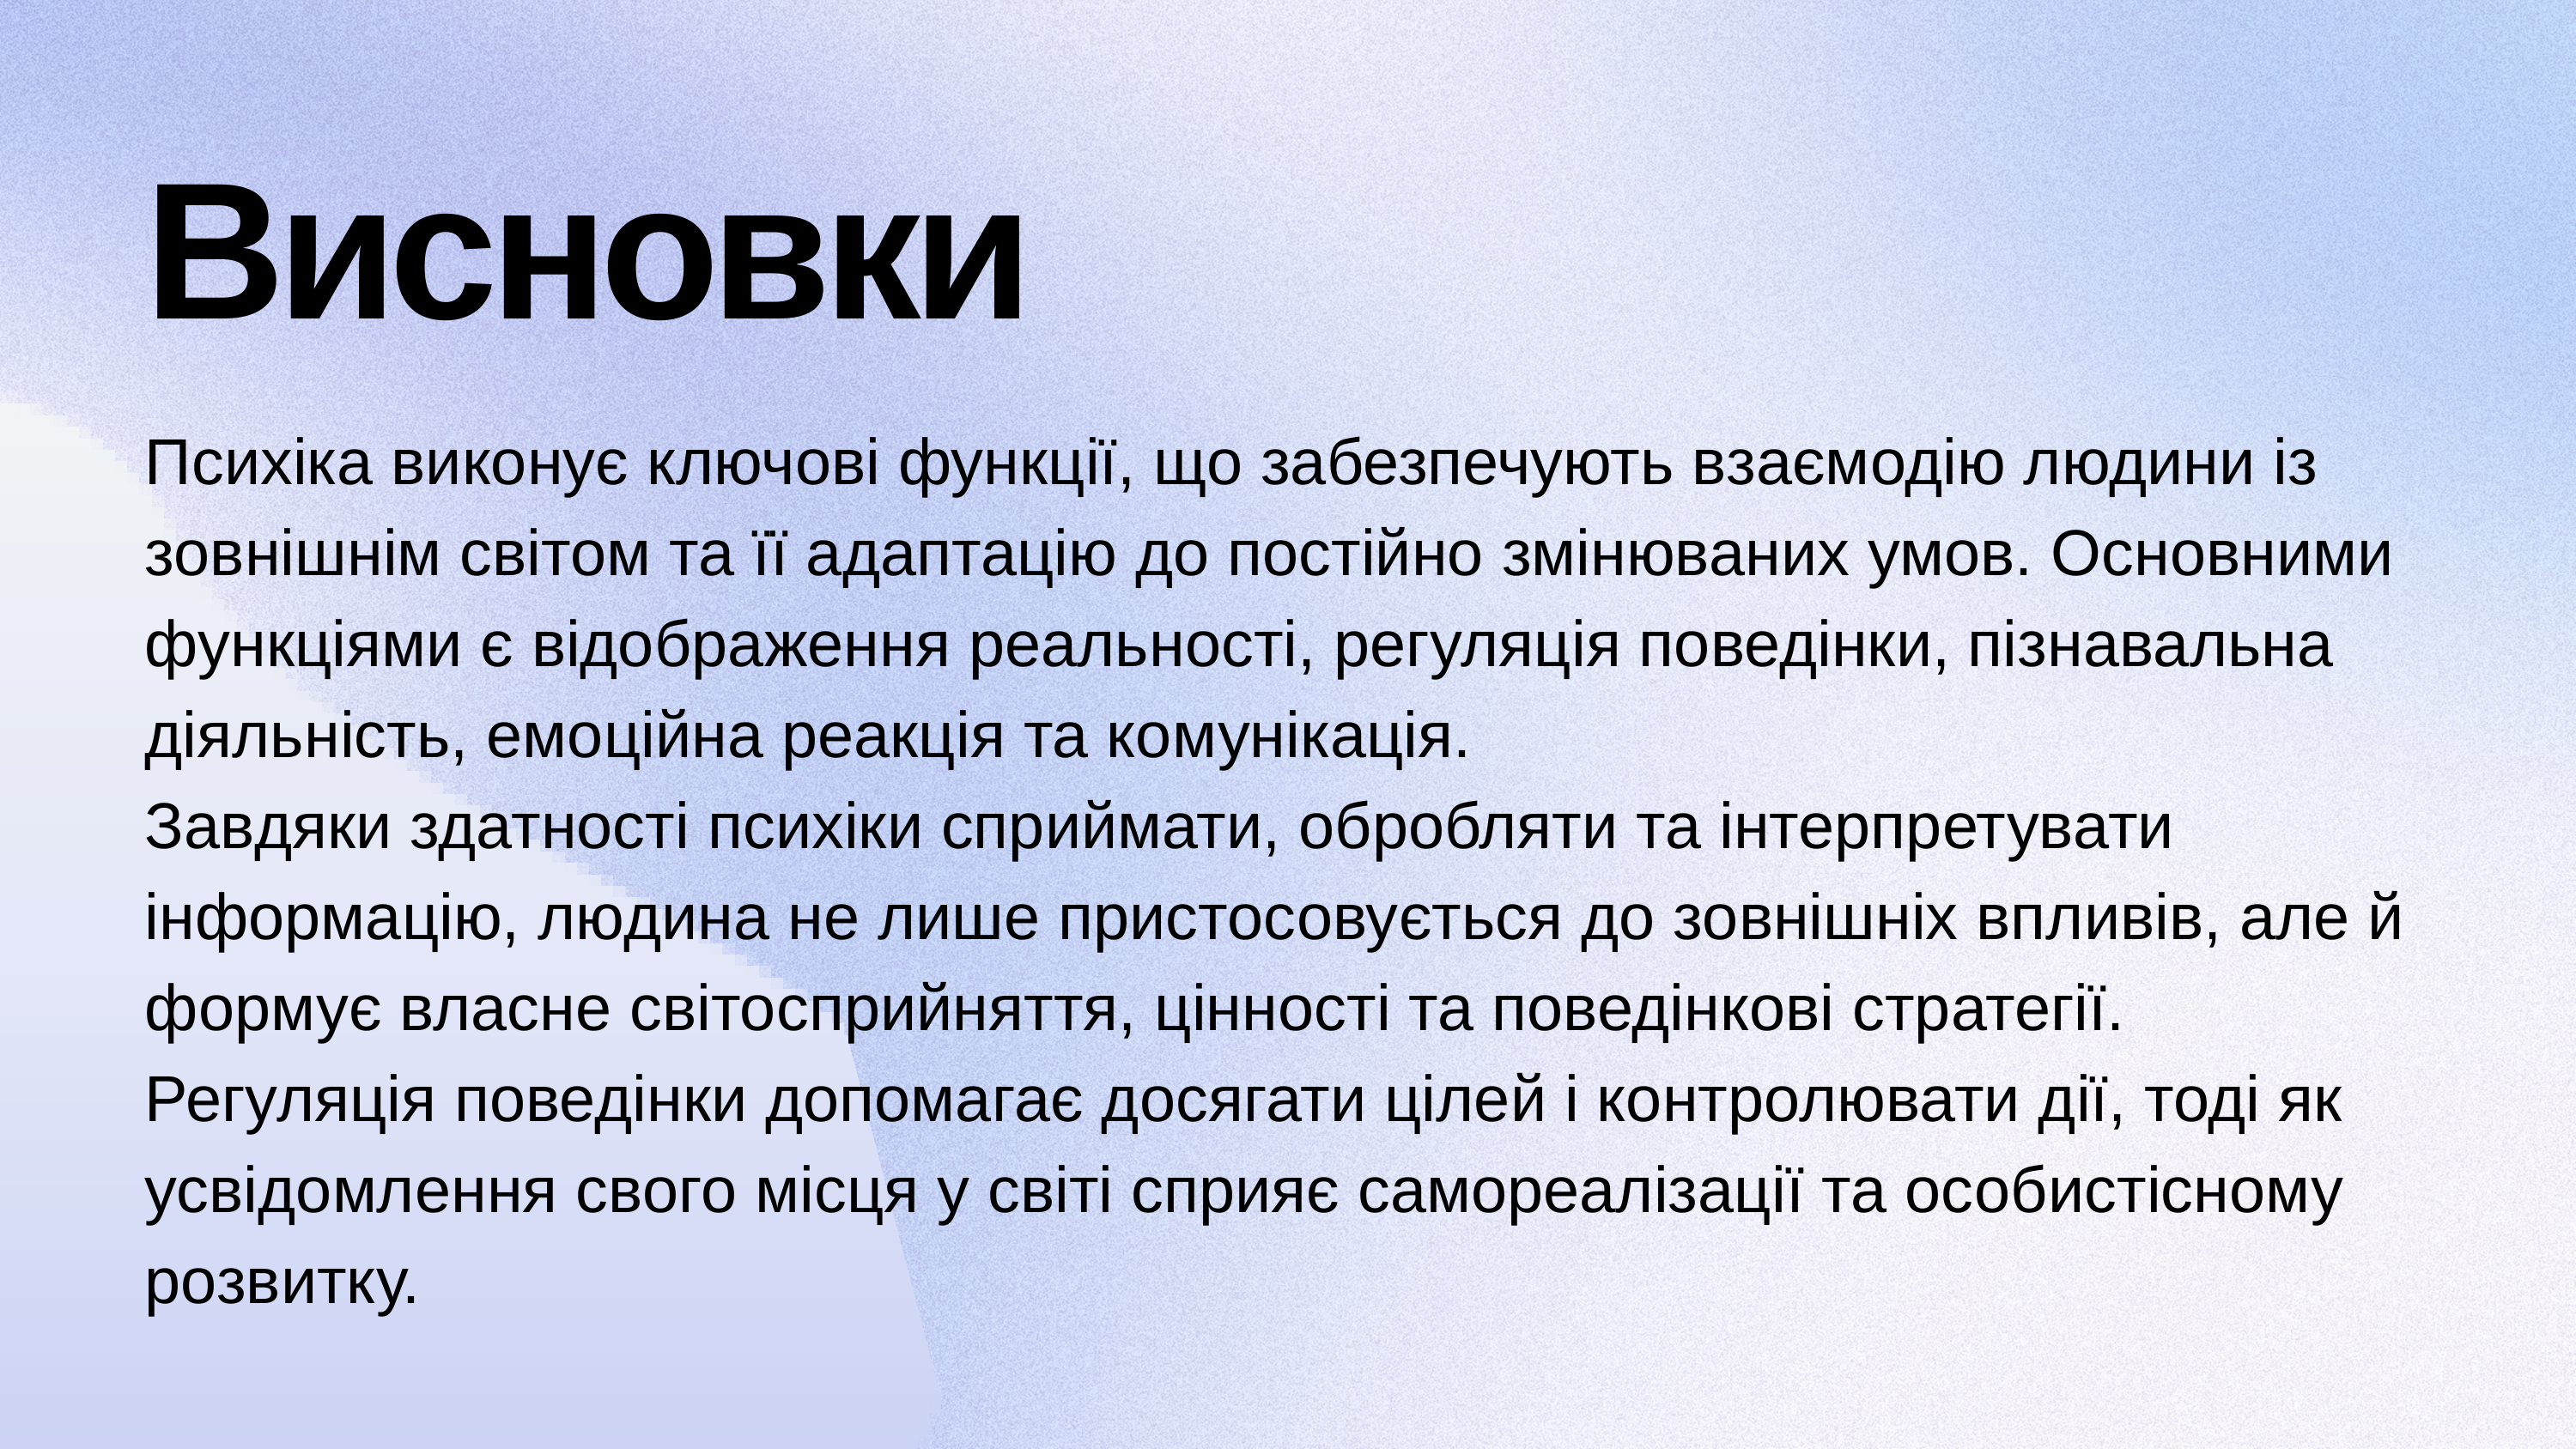

Висновки

Психіка виконує ключові функції, що забезпечують взаємодію людини із зовнішнім світом та її адаптацію до постійно змінюваних умов. Основними функціями є відображення реальності, регуляція поведінки, пізнавальна діяльність, емоційна реакція та комунікація.
Завдяки здатності психіки сприймати, обробляти та інтерпретувати інформацію, людина не лише пристосовується до зовнішніх впливів, але й формує власне світосприйняття, цінності та поведінкові стратегії. Регуляція поведінки допомагає досягати цілей і контролювати дії, тоді як усвідомлення свого місця у світі сприяє самореалізації та особистісному розвитку.